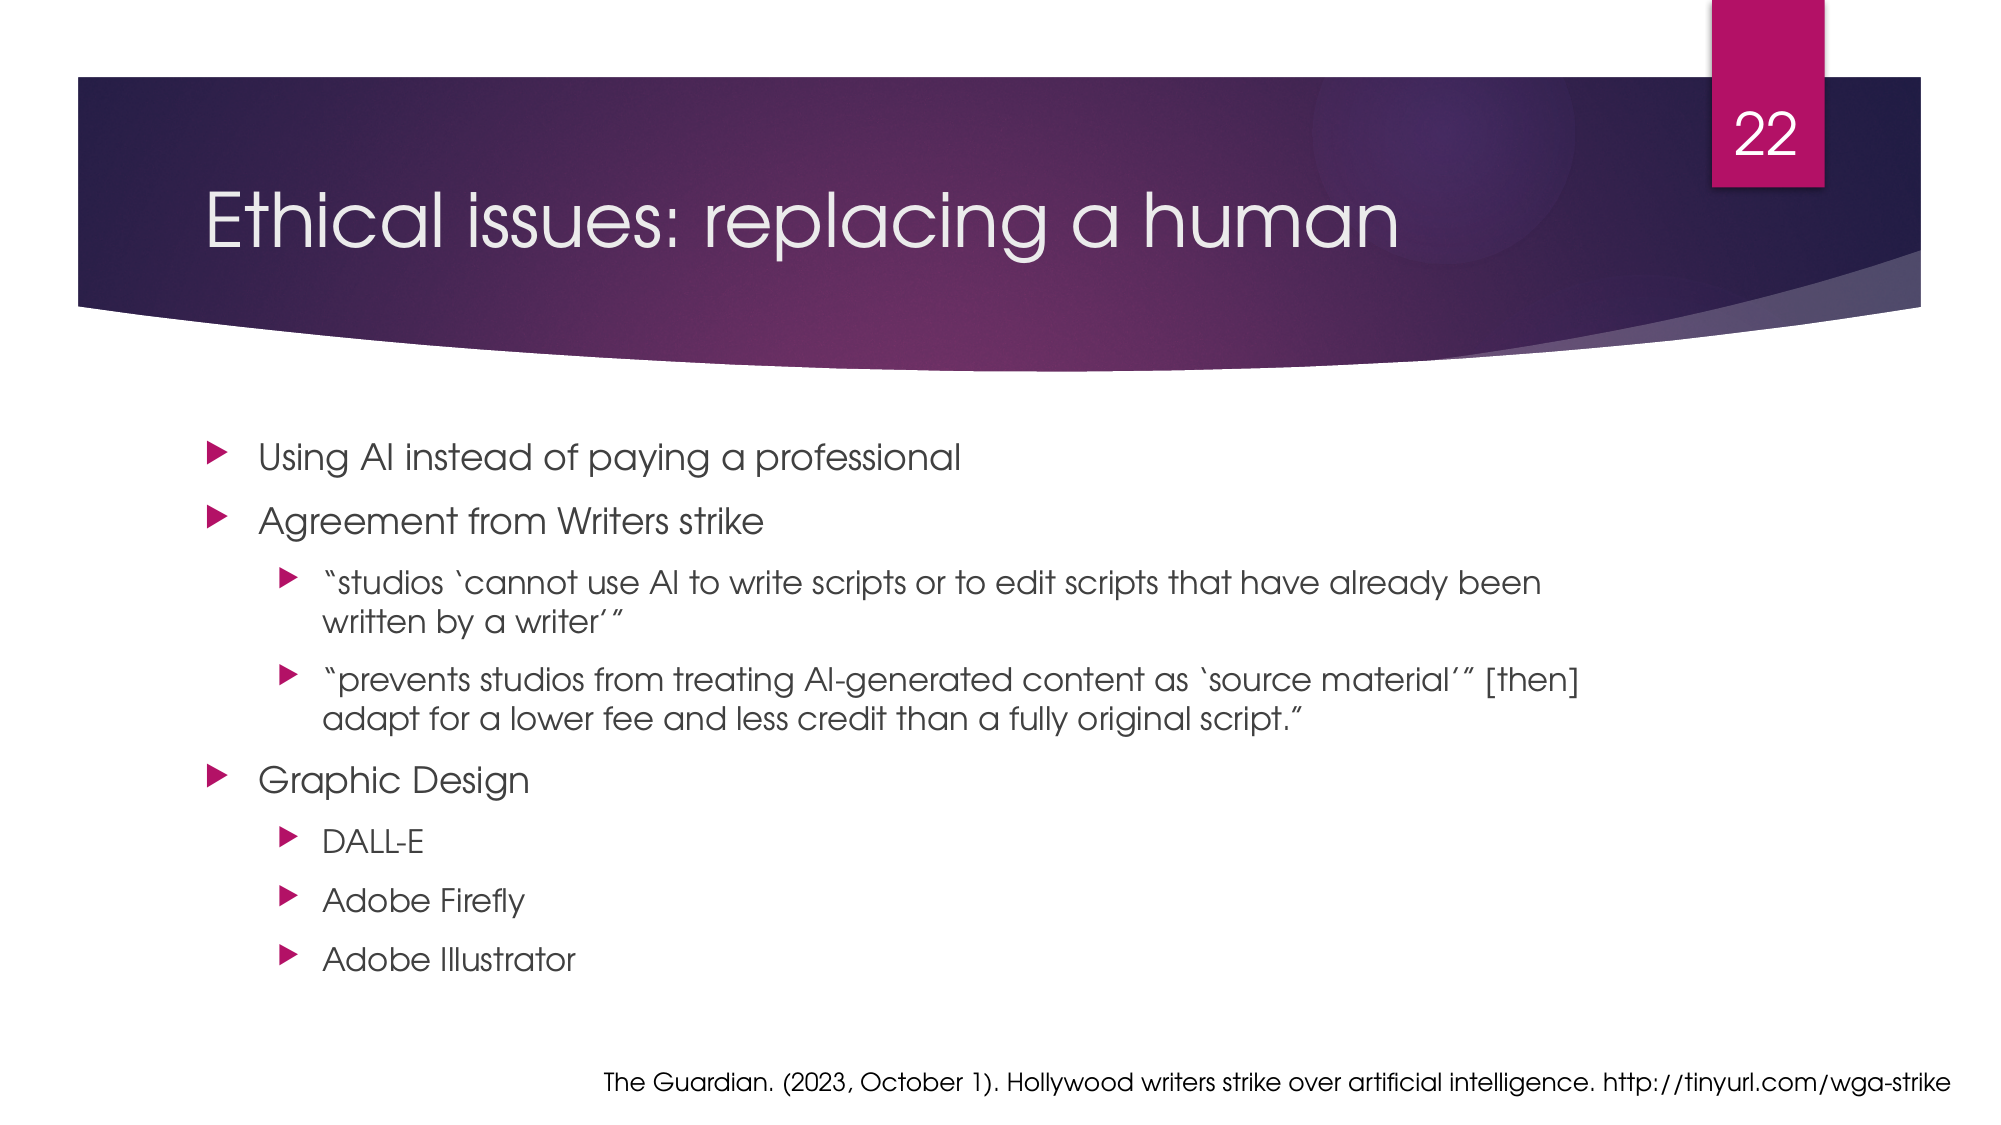

22
# Ethical issues: replacing a human
Using AI instead of paying a professional
Agreement from Writers strike
“studios ‘cannot use AI to write scripts or to edit scripts that have already been written by a writer’”
“prevents studios from treating AI-generated content as ‘source material’” [then] adapt for a lower fee and less credit than a fully original script.”
Graphic Design
DALL-E
Adobe Firefly
Adobe Illustrator
The Guardian. (2023, October 1). Hollywood writers strike over artificial intelligence. http://tinyurl.com/wga-strike